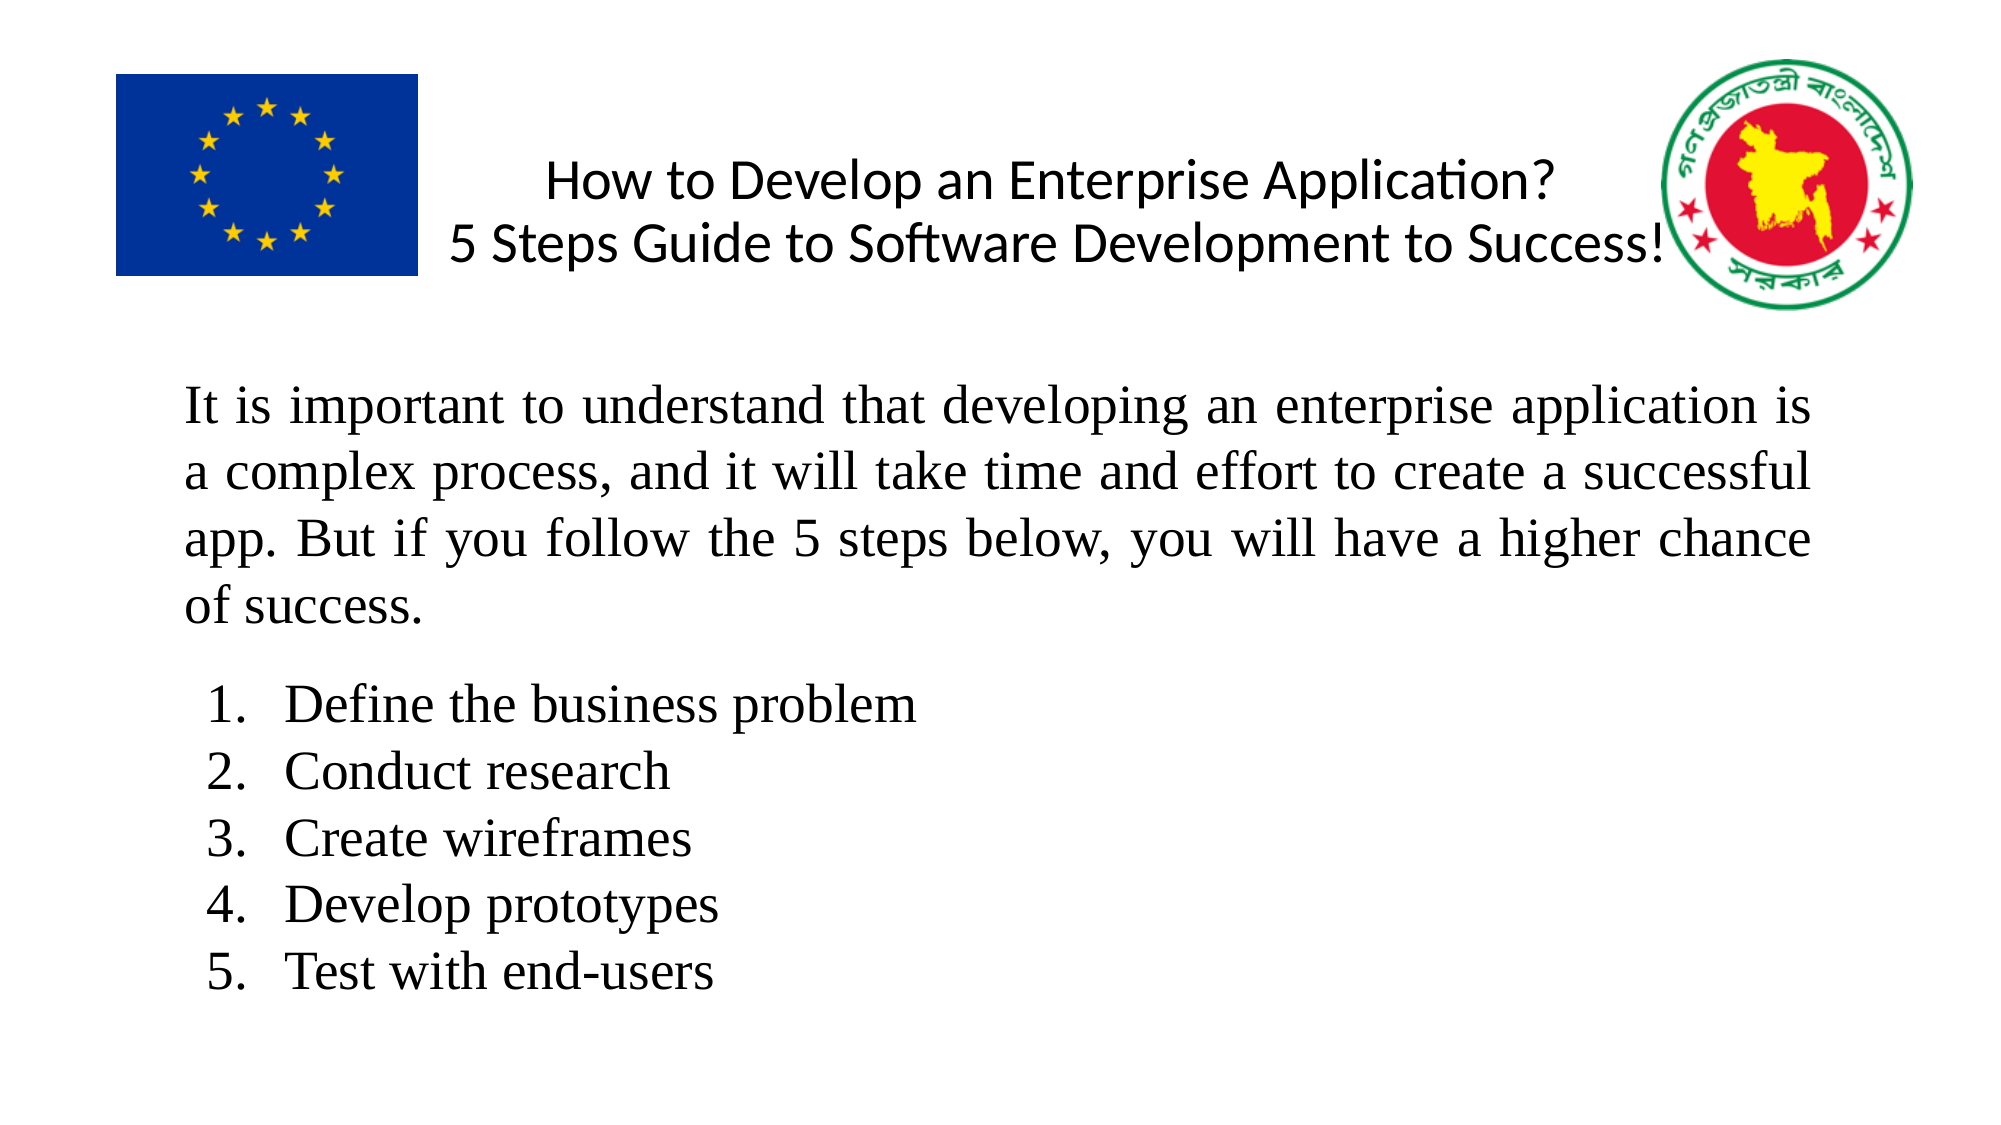

# How to Develop an Enterprise Application? 5 Steps Guide to Software Development to Success!
It is important to understand that developing an enterprise application is a complex process, and it will take time and effort to create a successful app. But if you follow the 5 steps below, you will have a higher chance of success.
Define the business problem
Conduct research
Create wireframes
Develop prototypes
Test with end-users